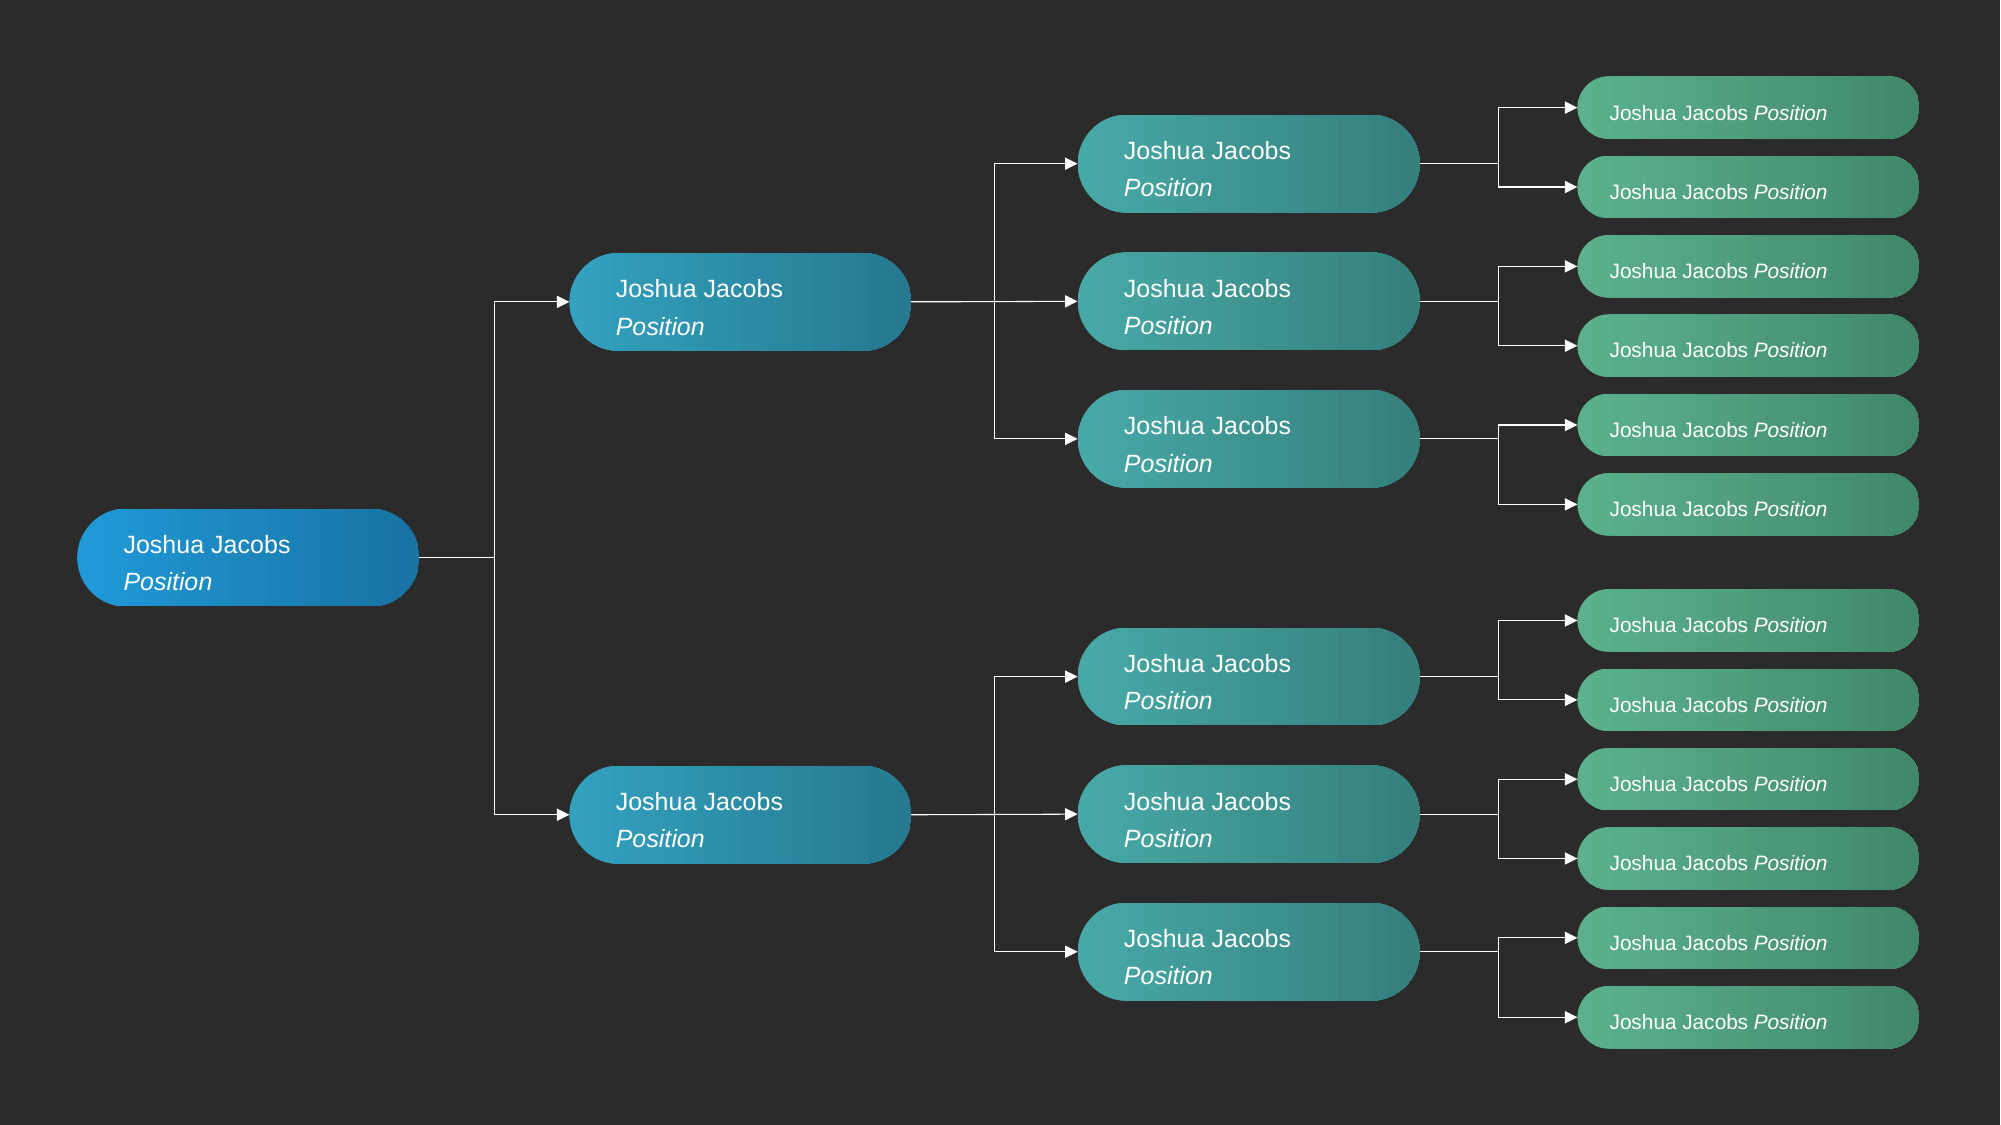

Joshua Jacobs Position

Joshua Jacobs
Position

Joshua Jacobs Position

Joshua Jacobs Position

Joshua Jacobs
Position

Joshua Jacobs
Position

Joshua Jacobs Position

Joshua Jacobs
Position

Joshua Jacobs Position

Joshua Jacobs Position

Joshua Jacobs
Position

Joshua Jacobs Position

Joshua Jacobs
Position

Joshua Jacobs Position

Joshua Jacobs Position

Joshua Jacobs
Position

Joshua Jacobs
Position

Joshua Jacobs Position

Joshua Jacobs
Position

Joshua Jacobs Position

Joshua Jacobs Position